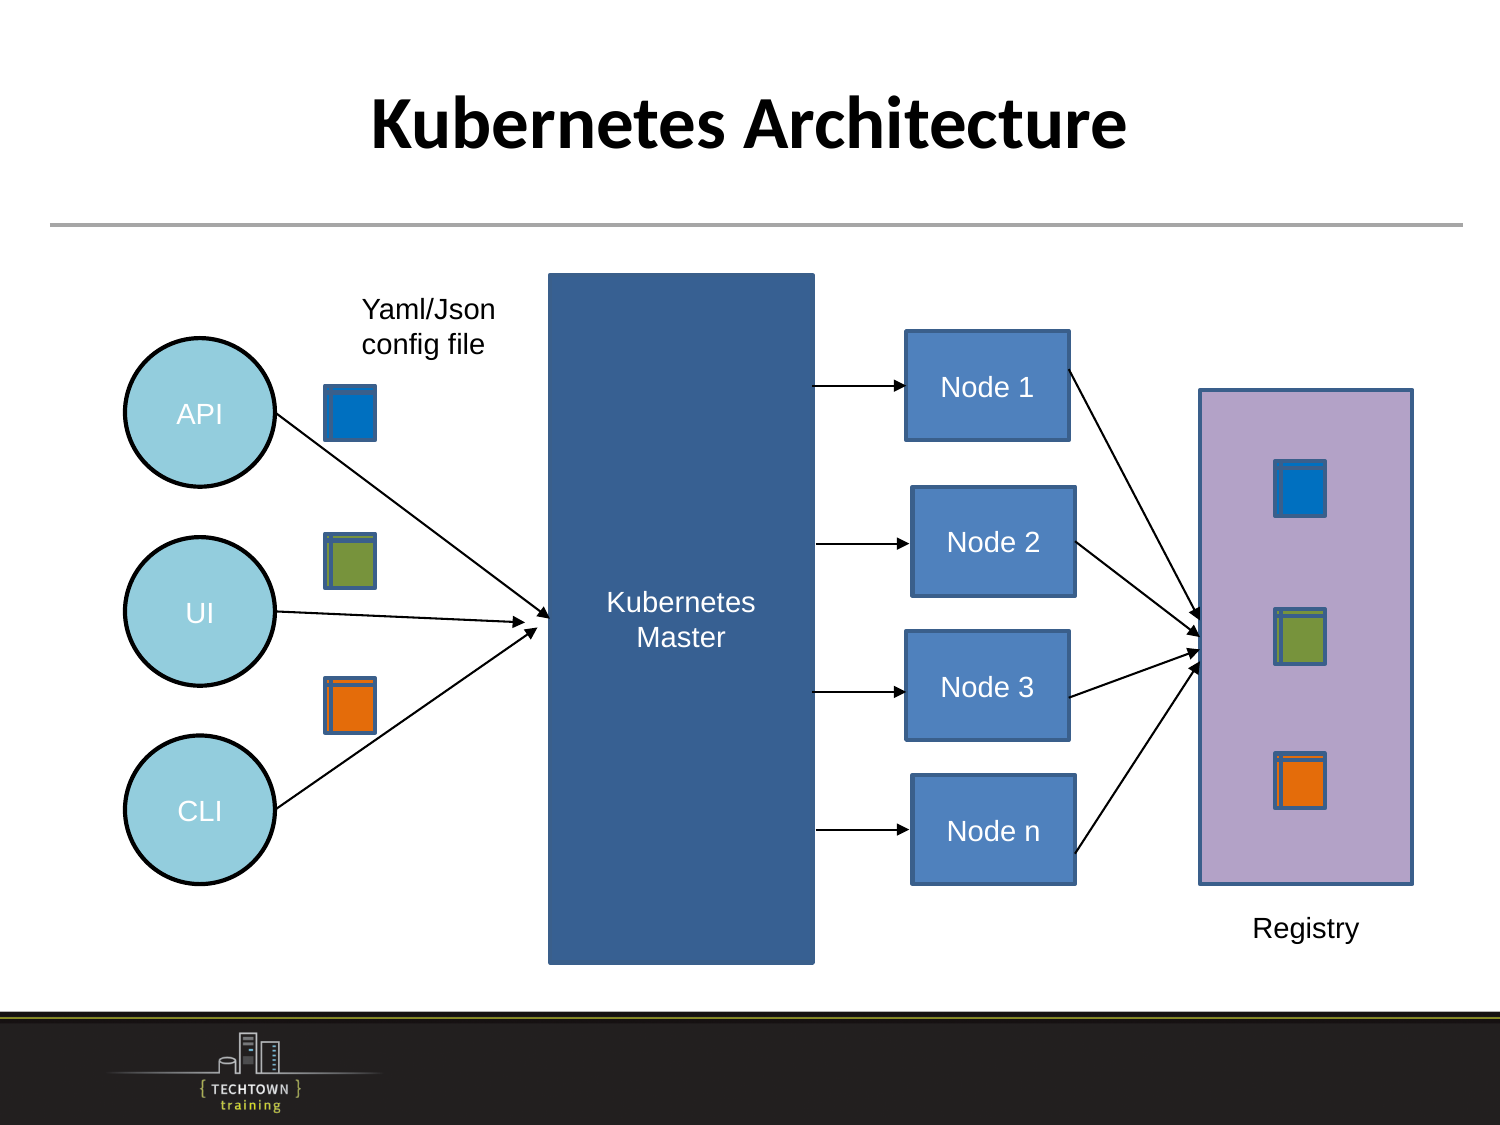

# Kubernetes Architecture
Kubernetes Master
Yaml/Json
config file
Node 1
API

Node 2

UI

Node 3

CLI

Node n
Registry